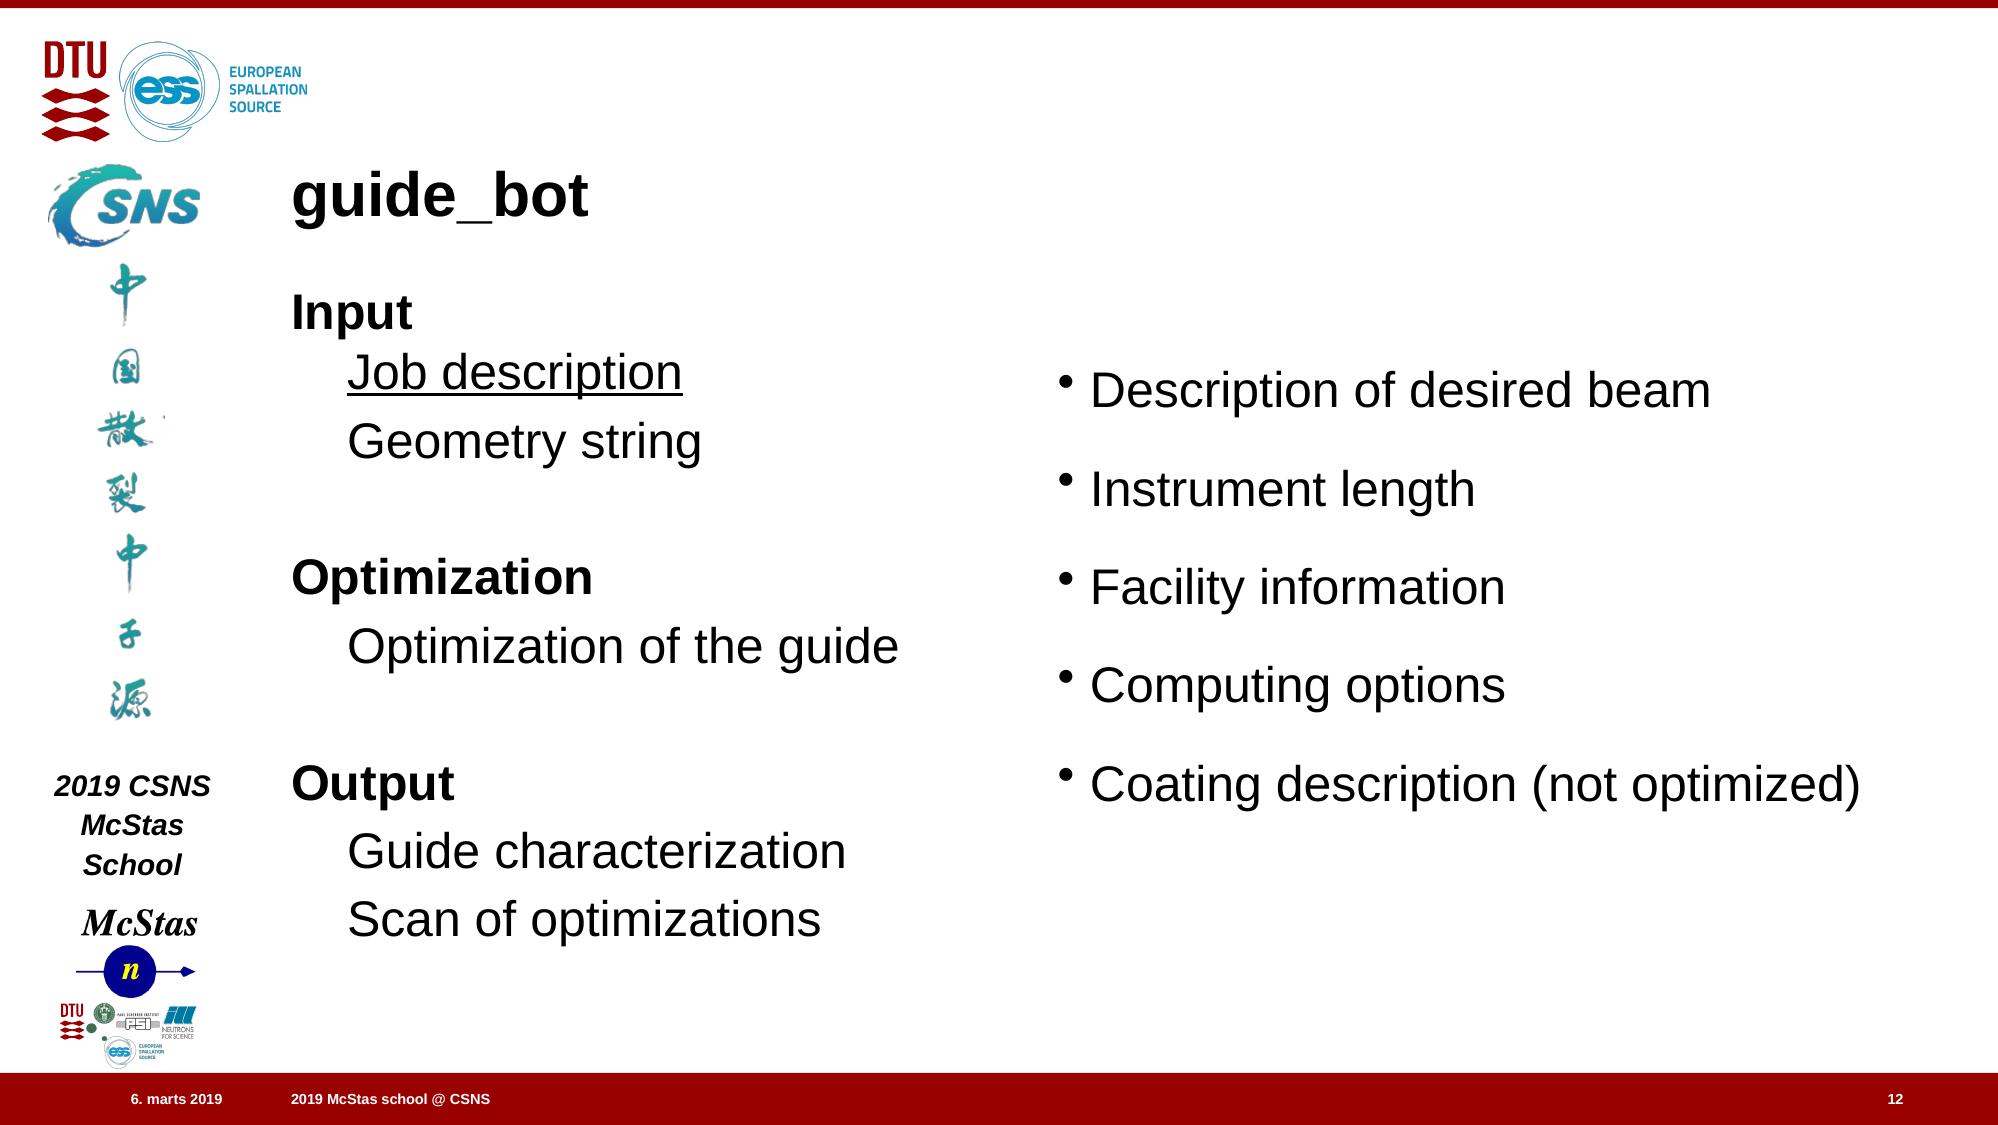

# guide_bot
Input
    Job description
    Geometry string

Optimization
    Optimization of the guide

Output
    Guide characterization
    Scan of optimizations
Description of desired beam
Instrument length
Facility information
Computing options
Coating description (not optimized)
12